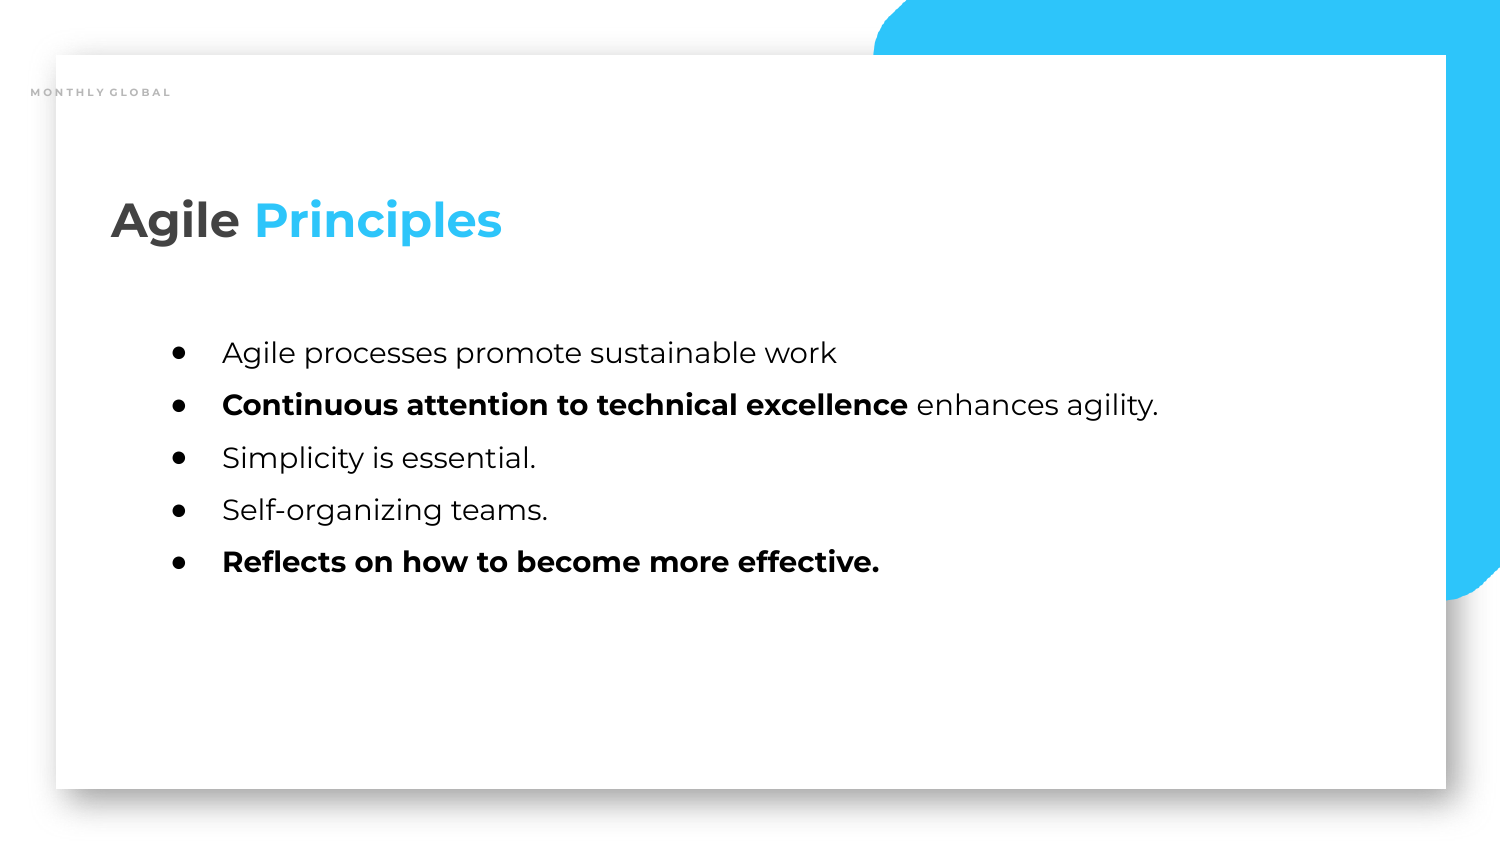

M O N T H L Y  G L O B A L
Agile Principles
Agile processes promote sustainable work
Continuous attention to technical excellence enhances agility.
Simplicity is essential.
Self-organizing teams.
Reflects on how to become more effective.